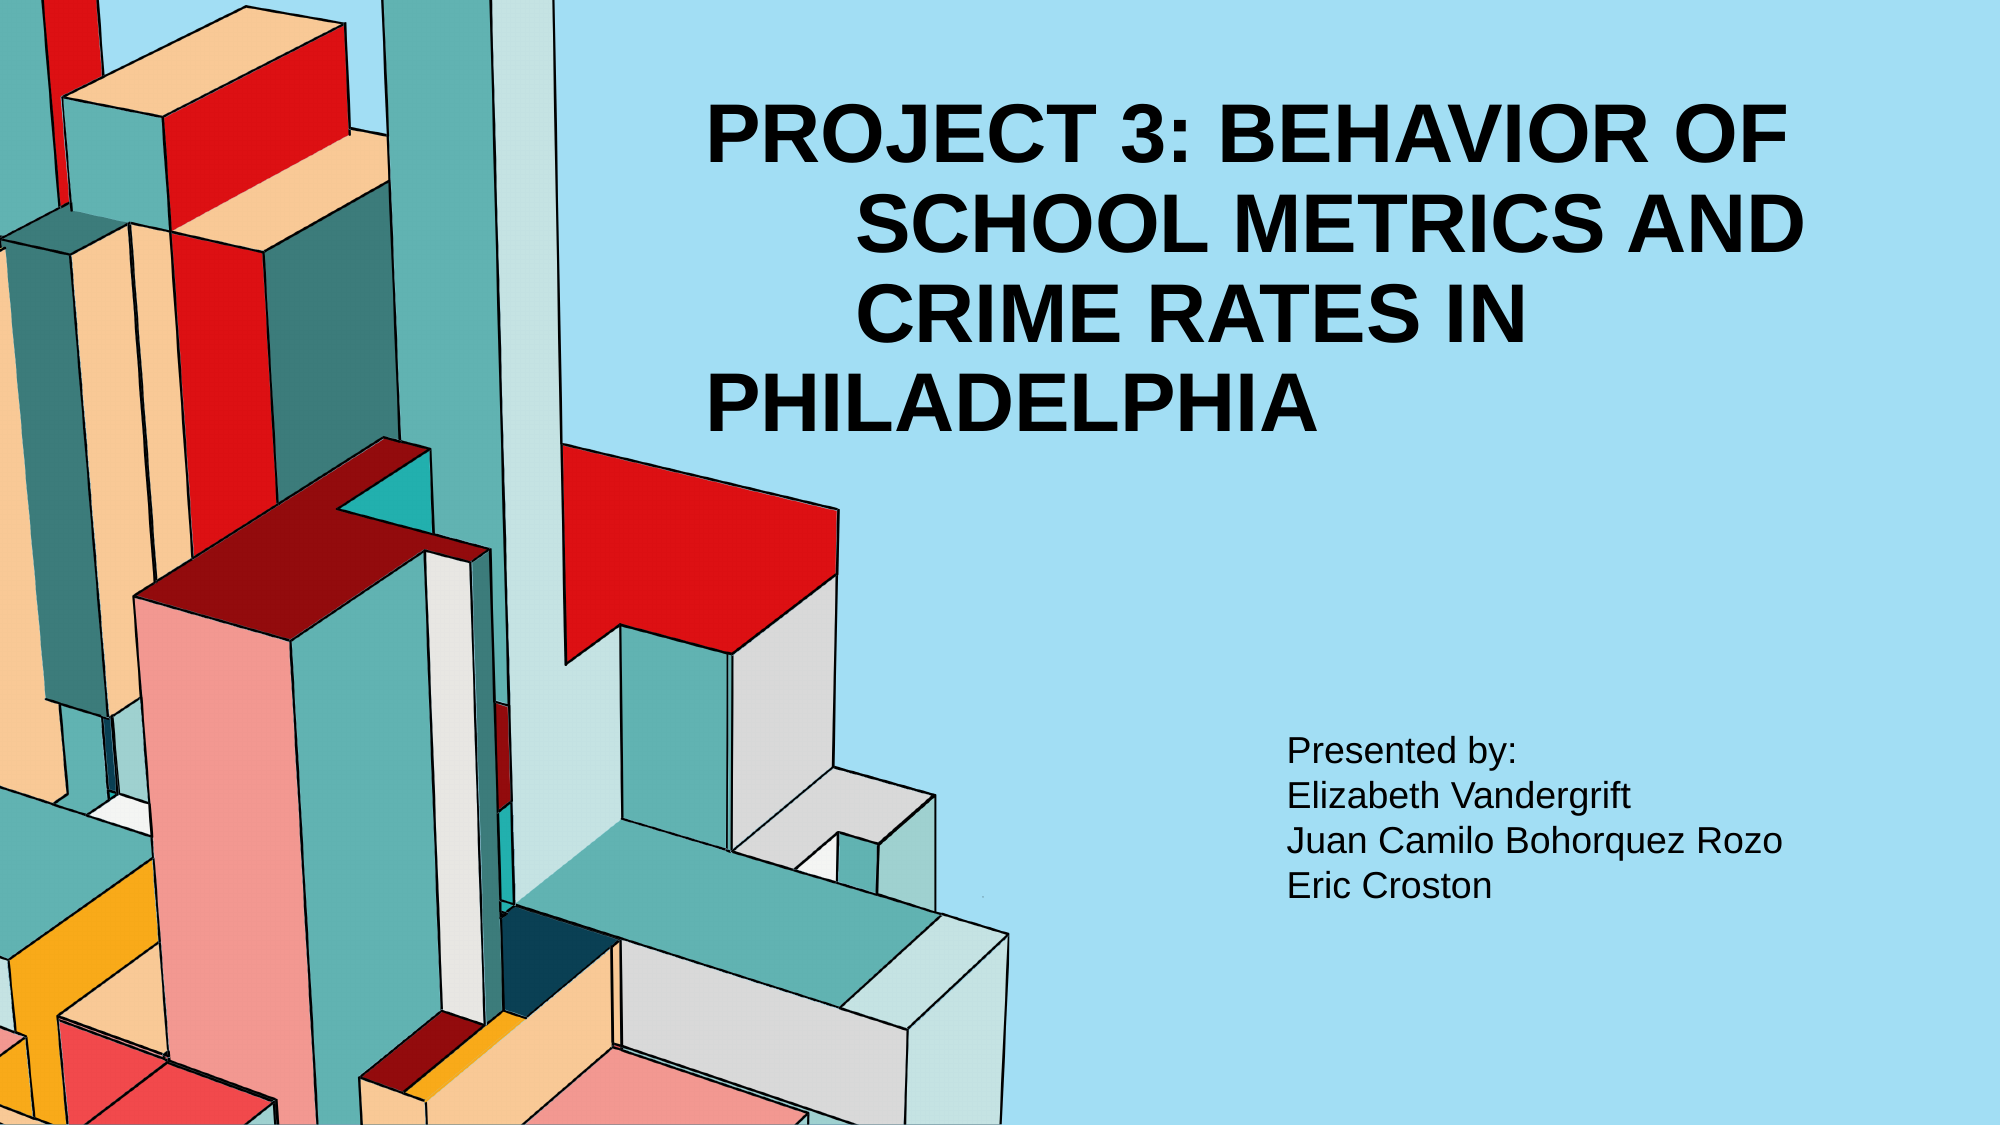

# Project 3: behavior of 	school metrics and 	crime rates in 	Philadelphia
Presented by:
Elizabeth Vandergrift
Juan Camilo Bohorquez Rozo
Eric Croston